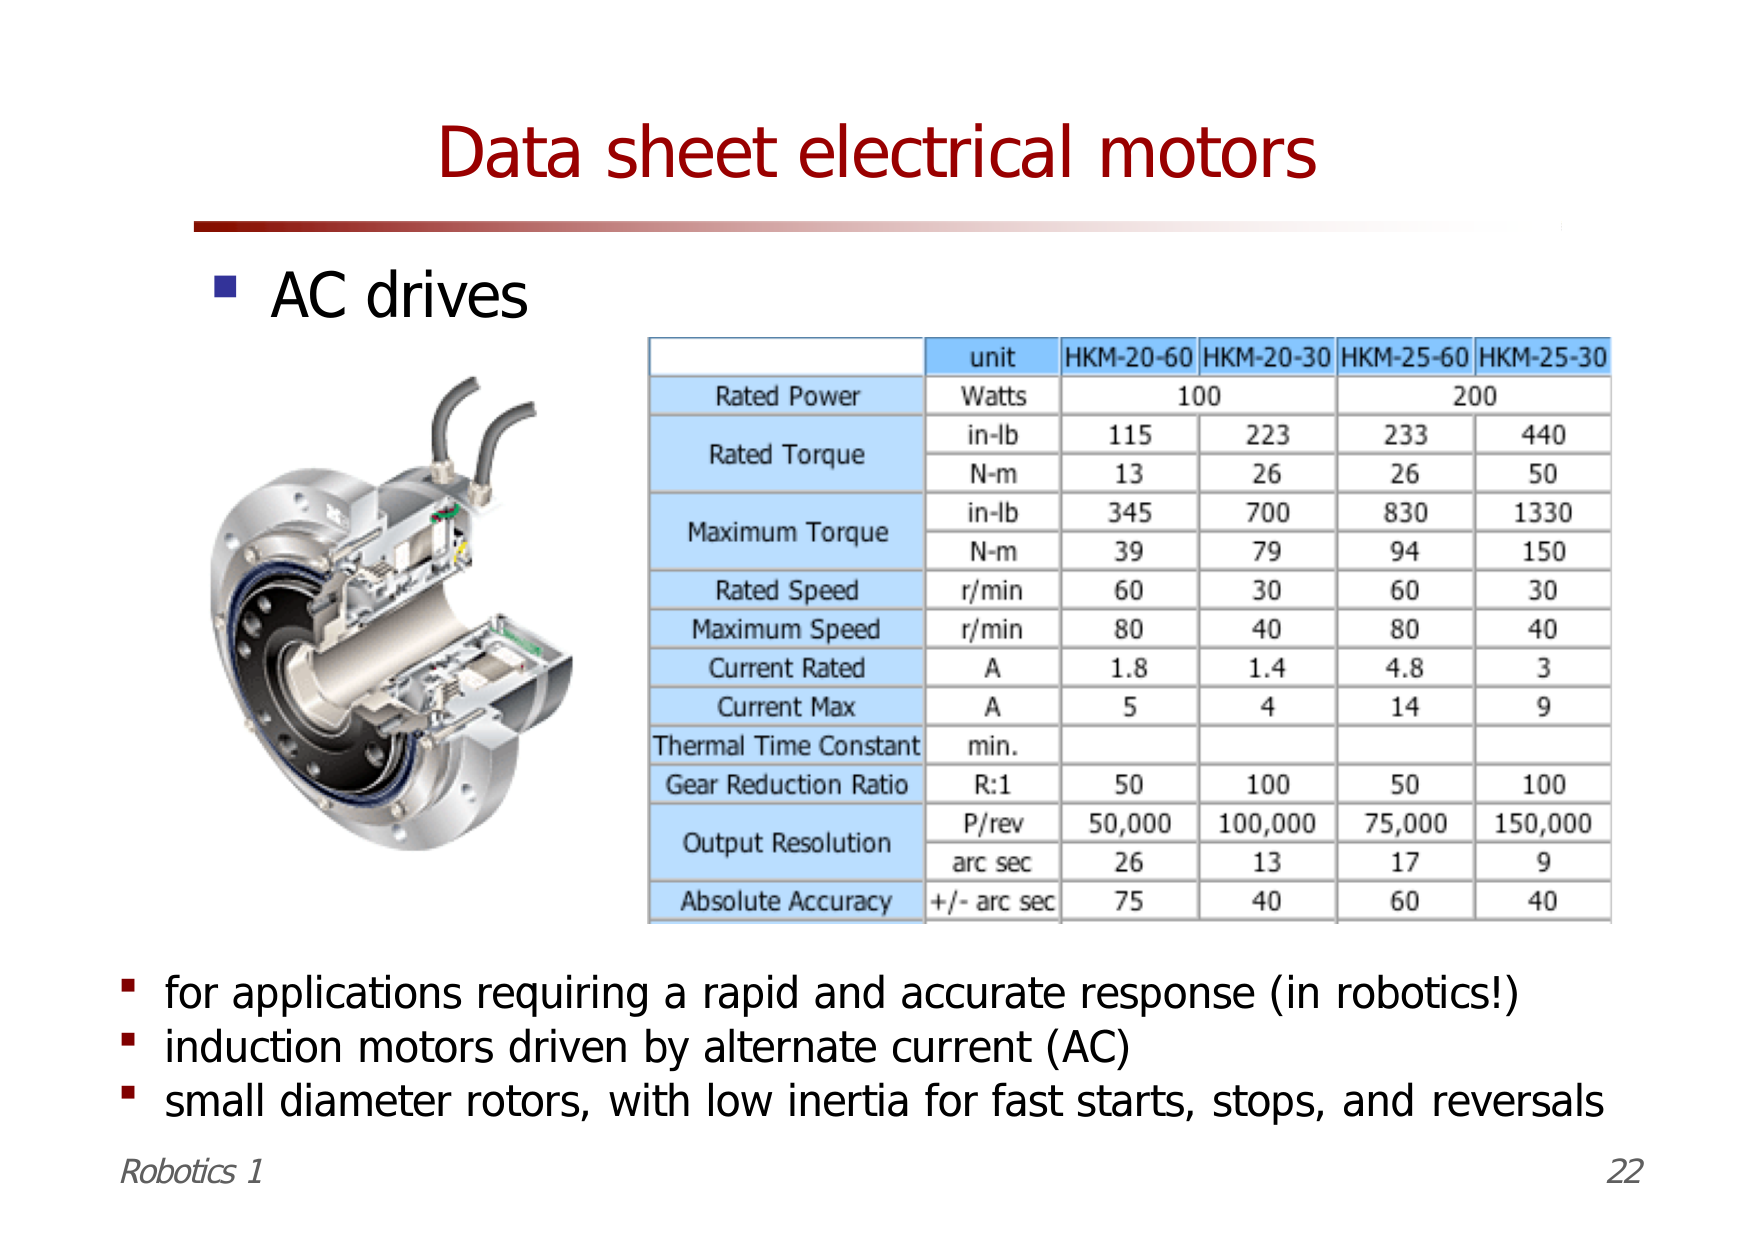

# Data sheet electrical motors

AC drives

for applications requiring a rapid and accurate response (in robotics!)
induction motors driven by alternate current (AC)
small diameter rotors, with low inertia for fast starts, stops, and reversals
Robotics 1
22